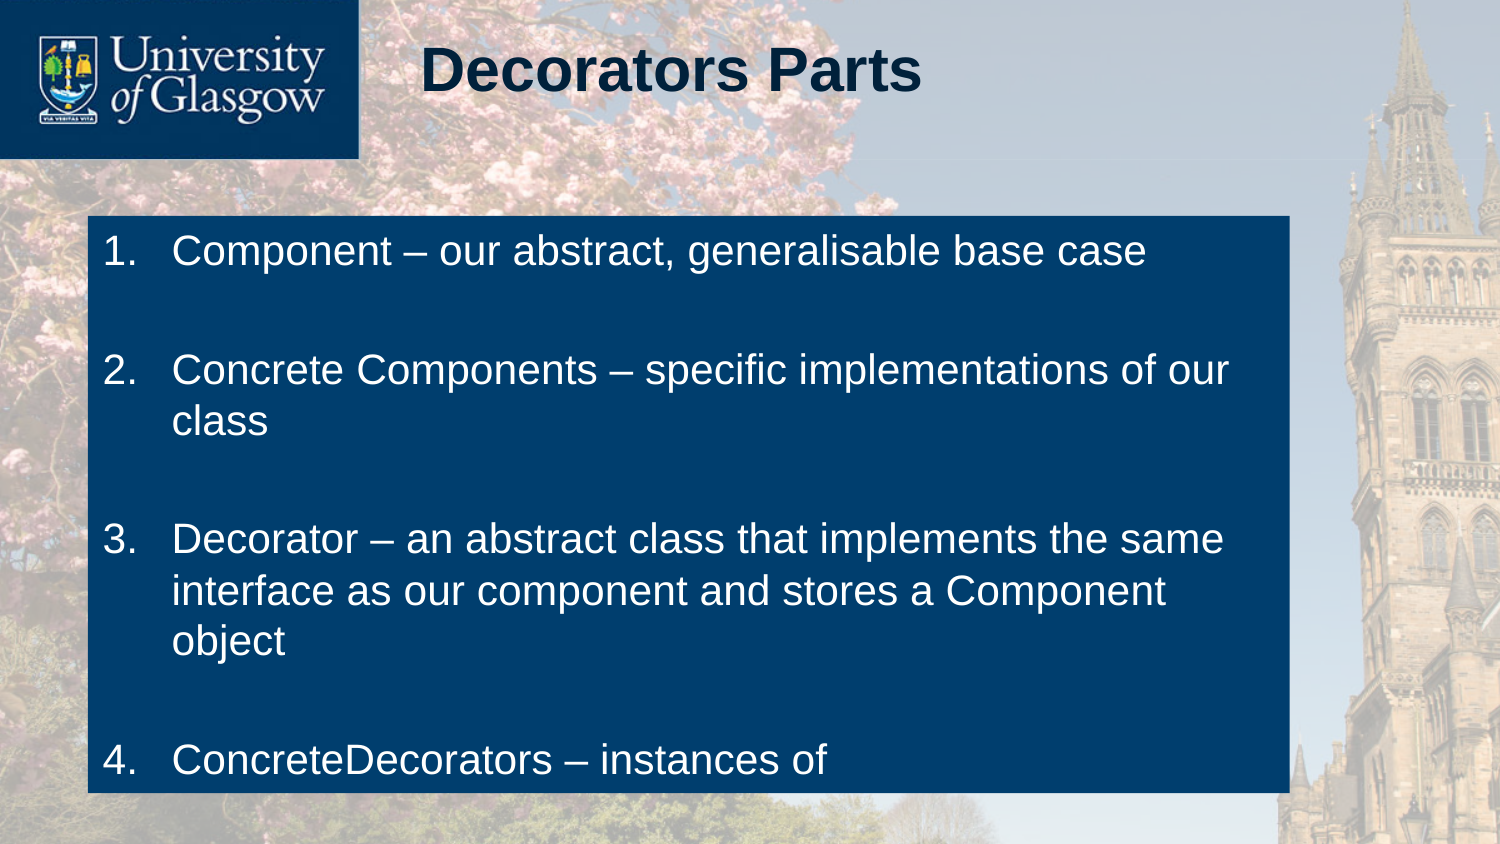

# Decorators Parts
Component – our abstract, generalisable base case

Concrete Components – specific implementations of our class

Decorator – an abstract class that implements the same interface as our component and stores a Component object

ConcreteDecorators – instances of